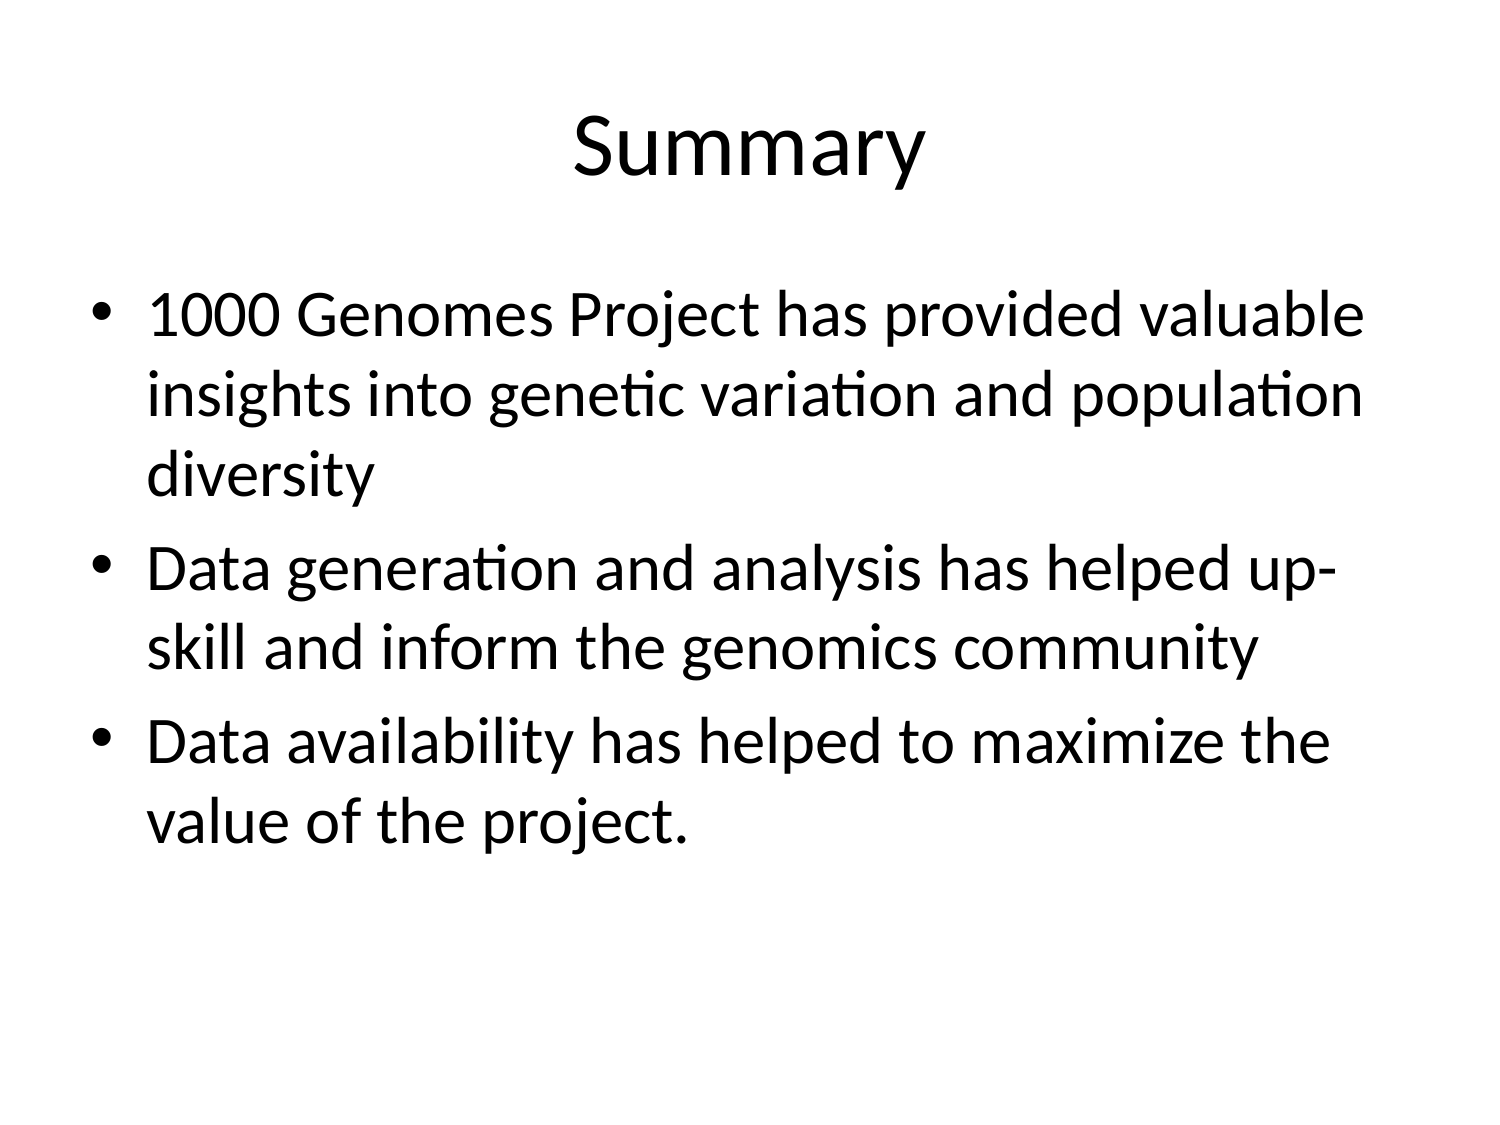

# Summary
1000 Genomes Project has provided valuable insights into genetic variation and population diversity
Data generation and analysis has helped up-skill and inform the genomics community
Data availability has helped to maximize the value of the project.